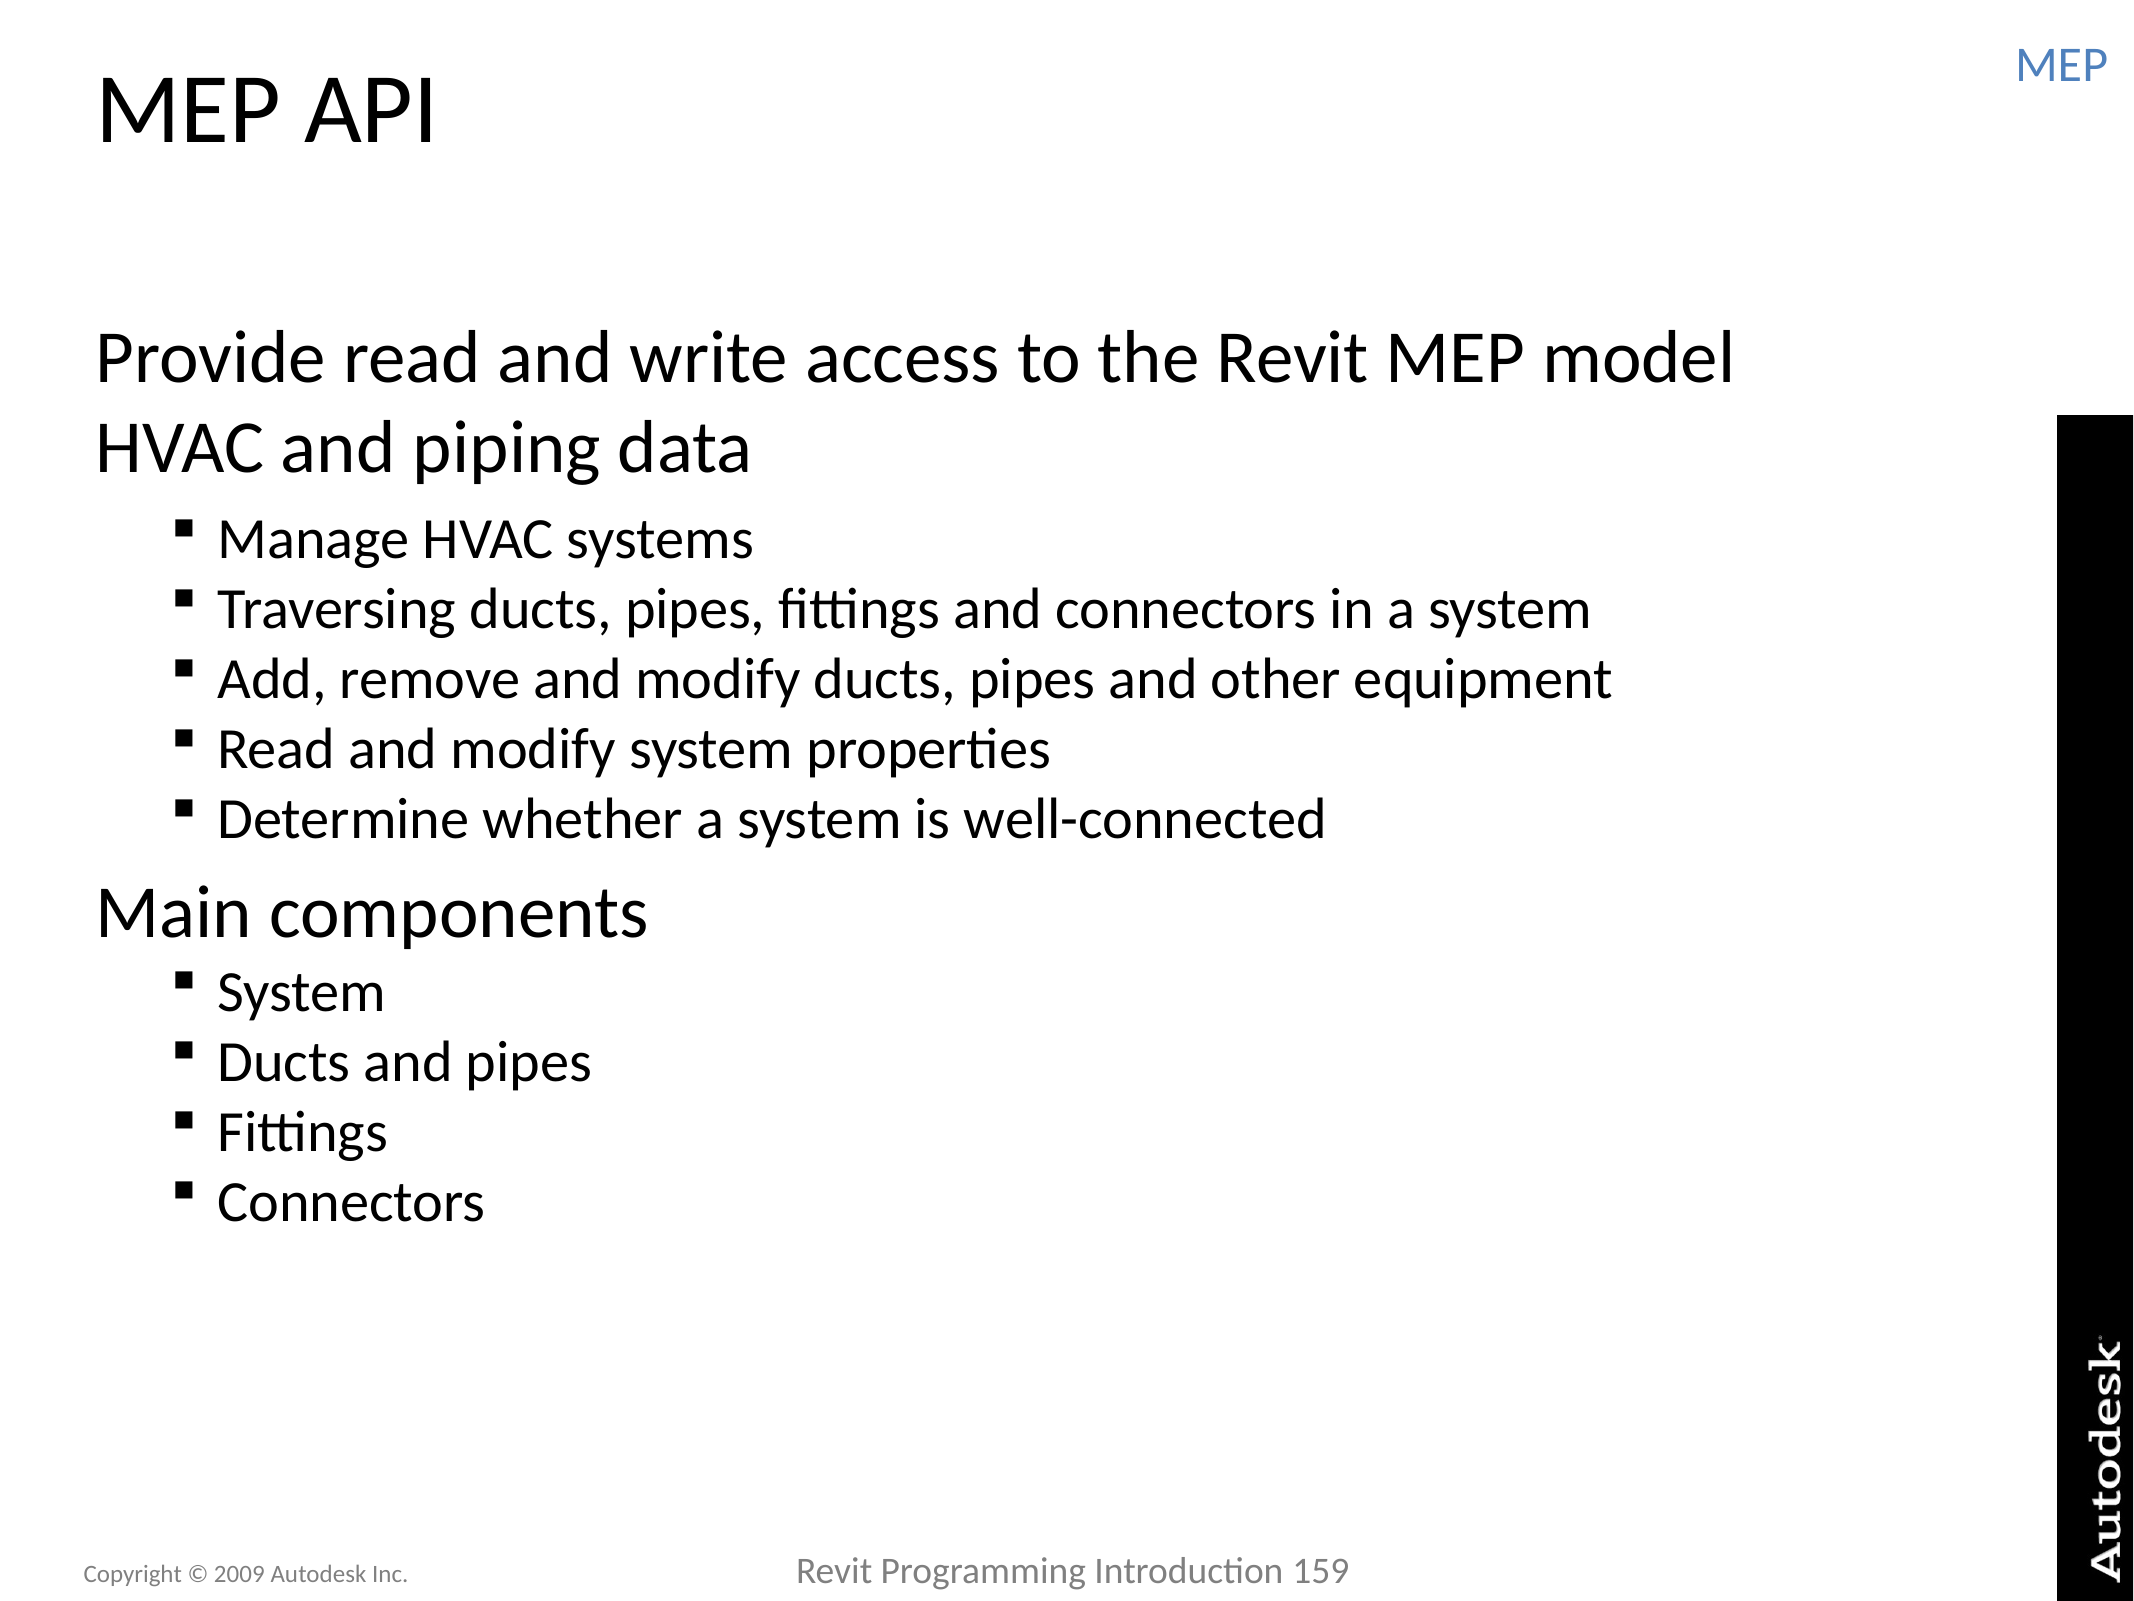

# MEP API
MEP
Provide read and write access to the Revit MEP model
HVAC and piping data
Manage HVAC systems
Traversing ducts, pipes, fittings and connectors in a system
Add, remove and modify ducts, pipes and other equipment
Read and modify system properties
Determine whether a system is well-connected
Main components
System
Ducts and pipes
Fittings
Connectors